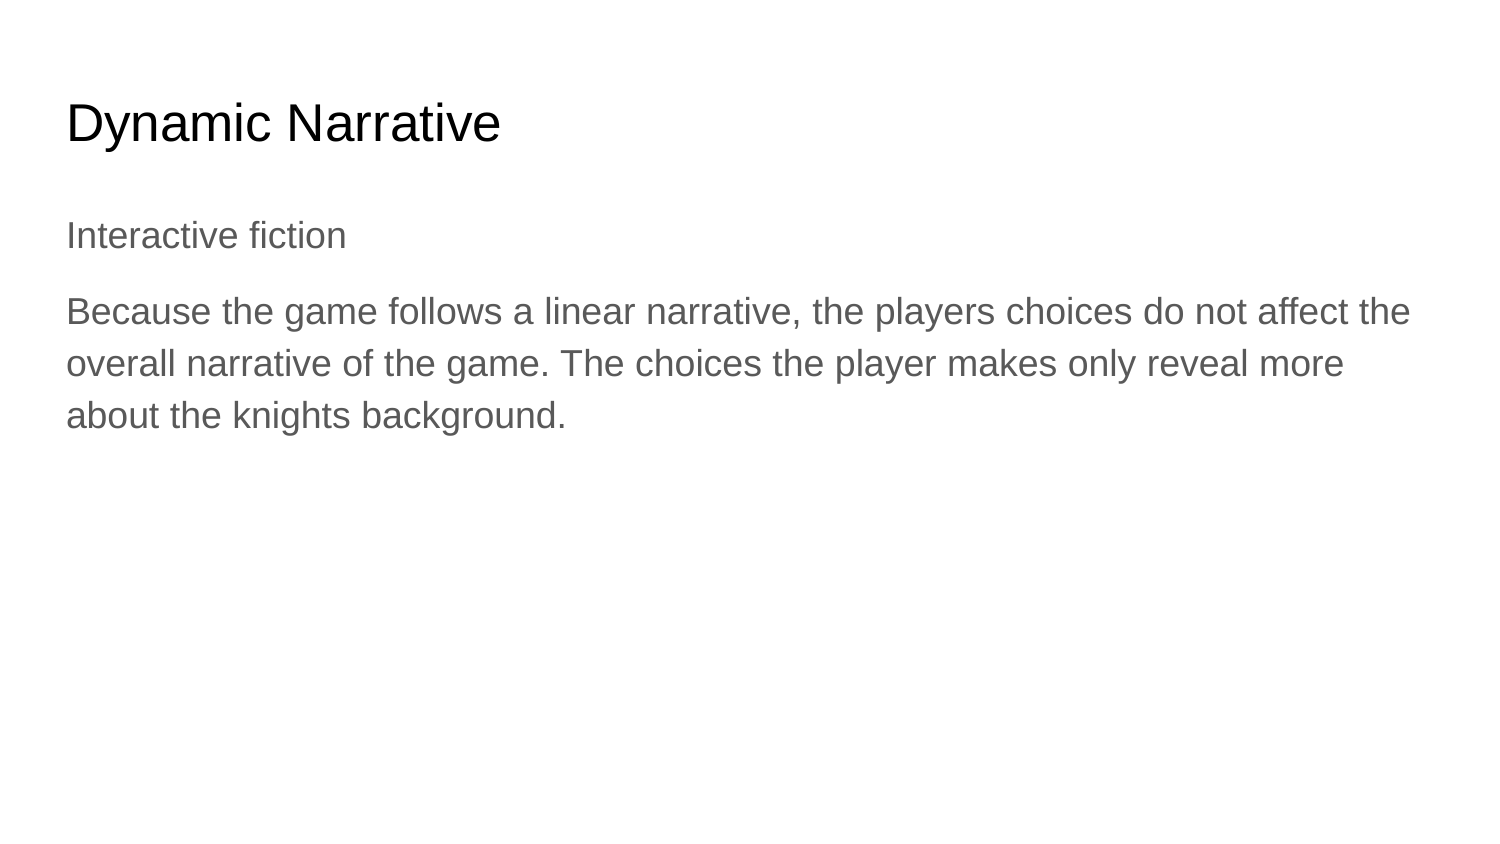

# Dynamic Narrative
Interactive fiction
Because the game follows a linear narrative, the players choices do not affect the overall narrative of the game. The choices the player makes only reveal more about the knights background.